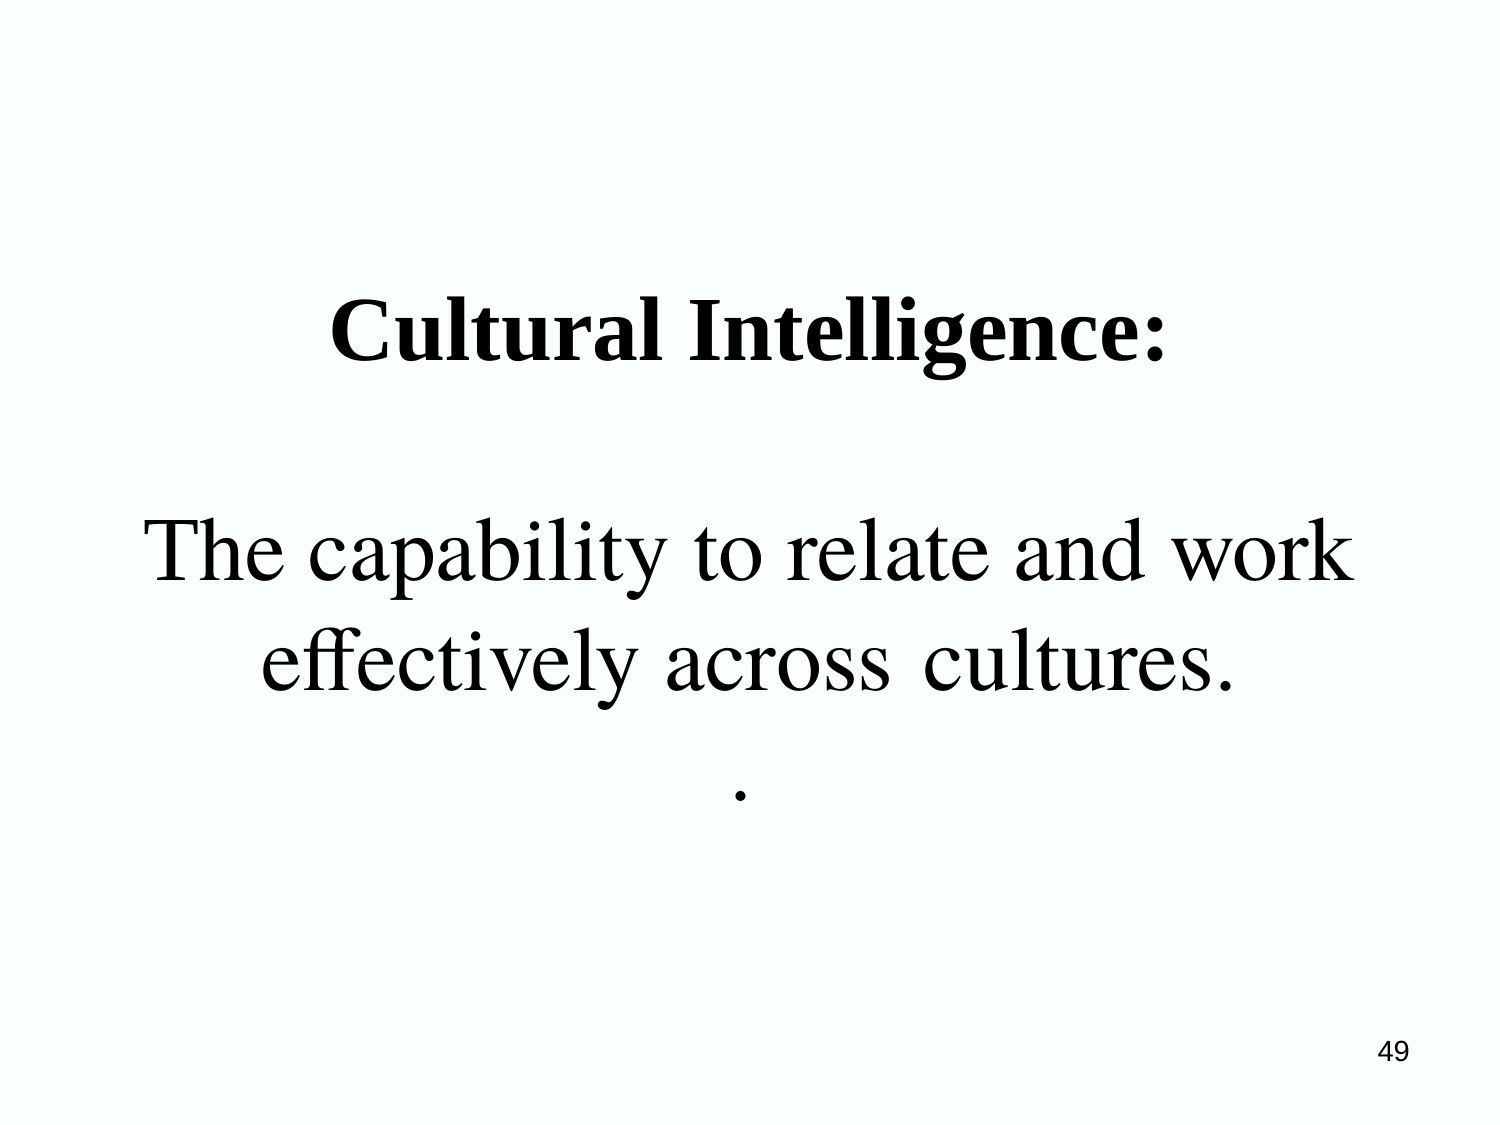

# Cultural Intelligence: The capability to relate and work effectively across cultures. .
49